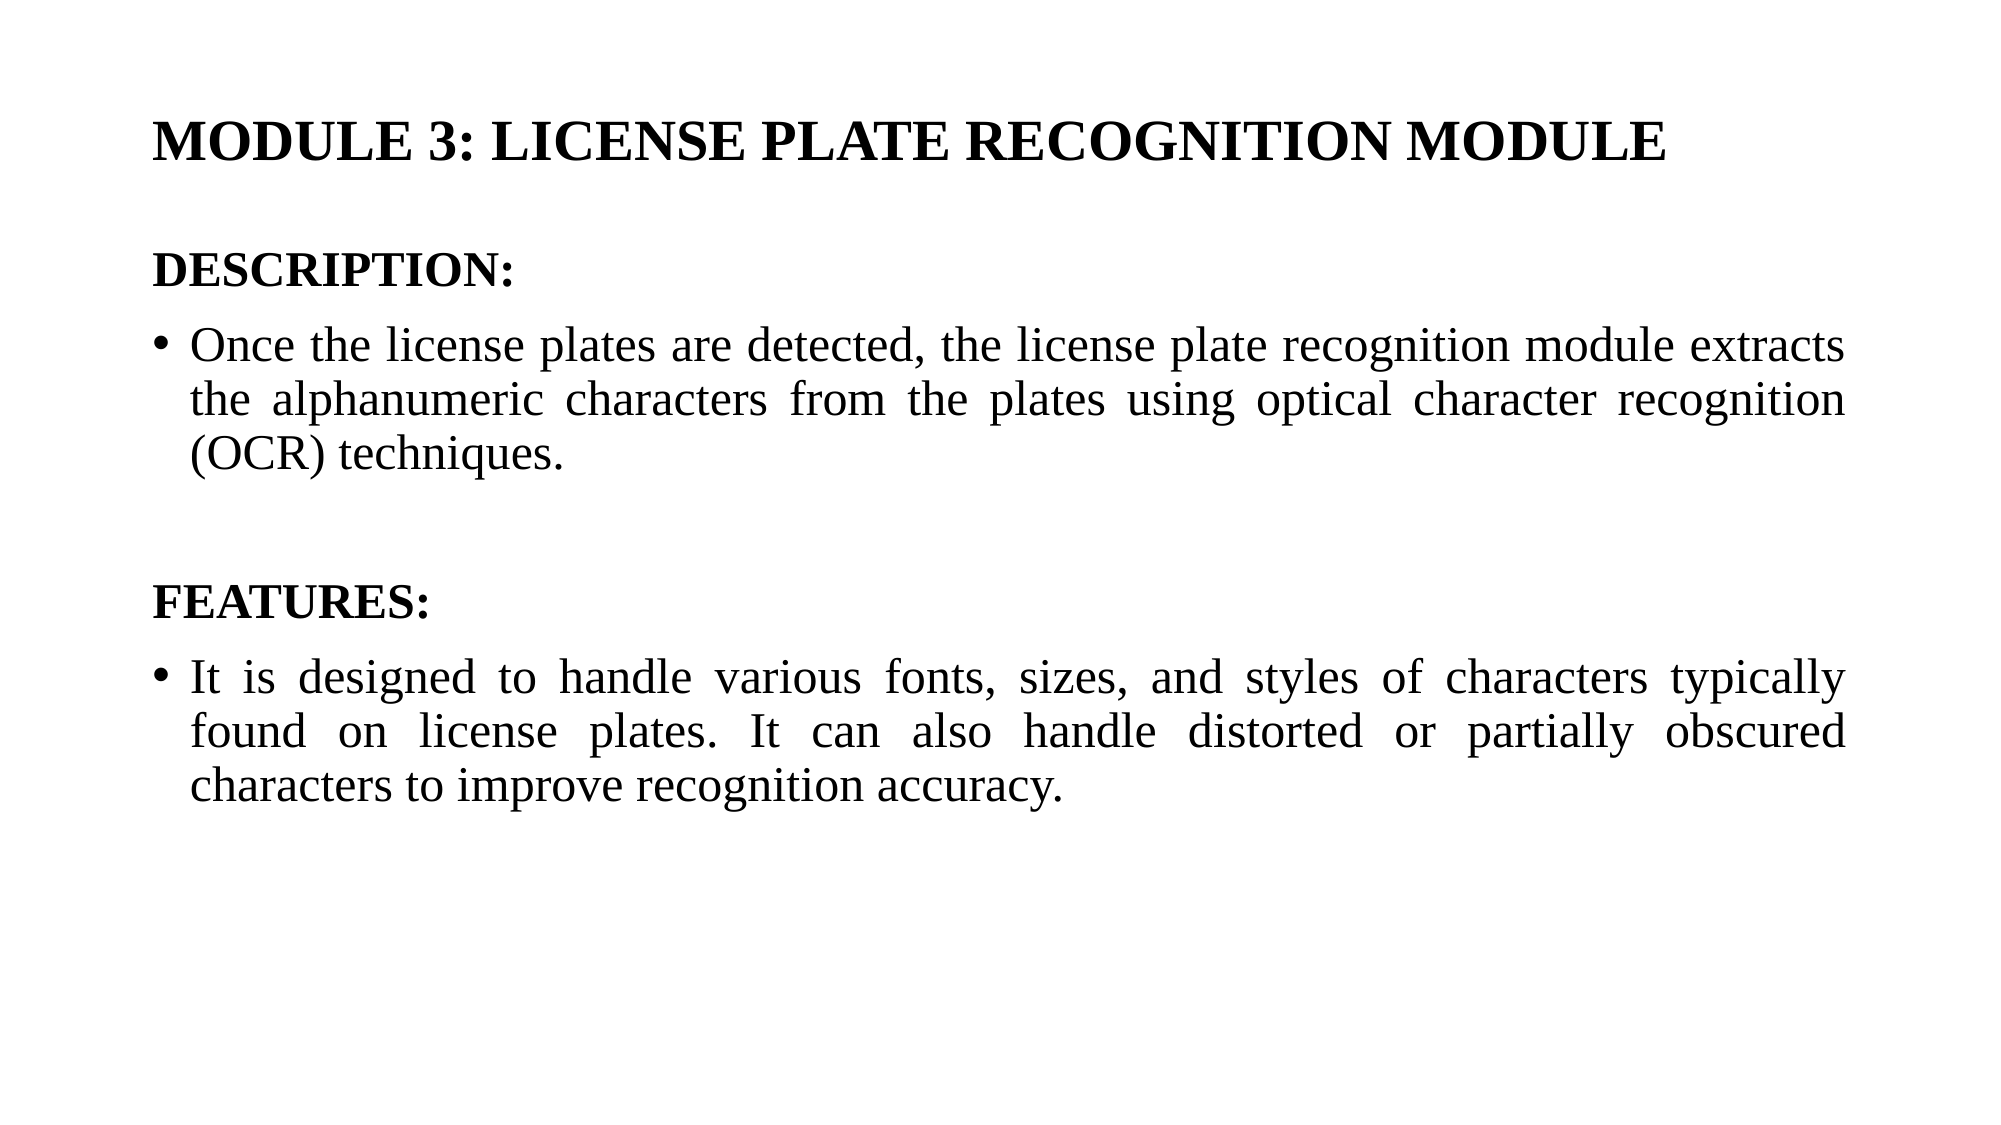

# MODULE 3: LICENSE PLATE RECOGNITION MODULE
DESCRIPTION:
Once the license plates are detected, the license plate recognition module extracts the alphanumeric characters from the plates using optical character recognition (OCR) techniques.

FEATURES:
It is designed to handle various fonts, sizes, and styles of characters typically found on license plates. It can also handle distorted or partially obscured characters to improve recognition accuracy.